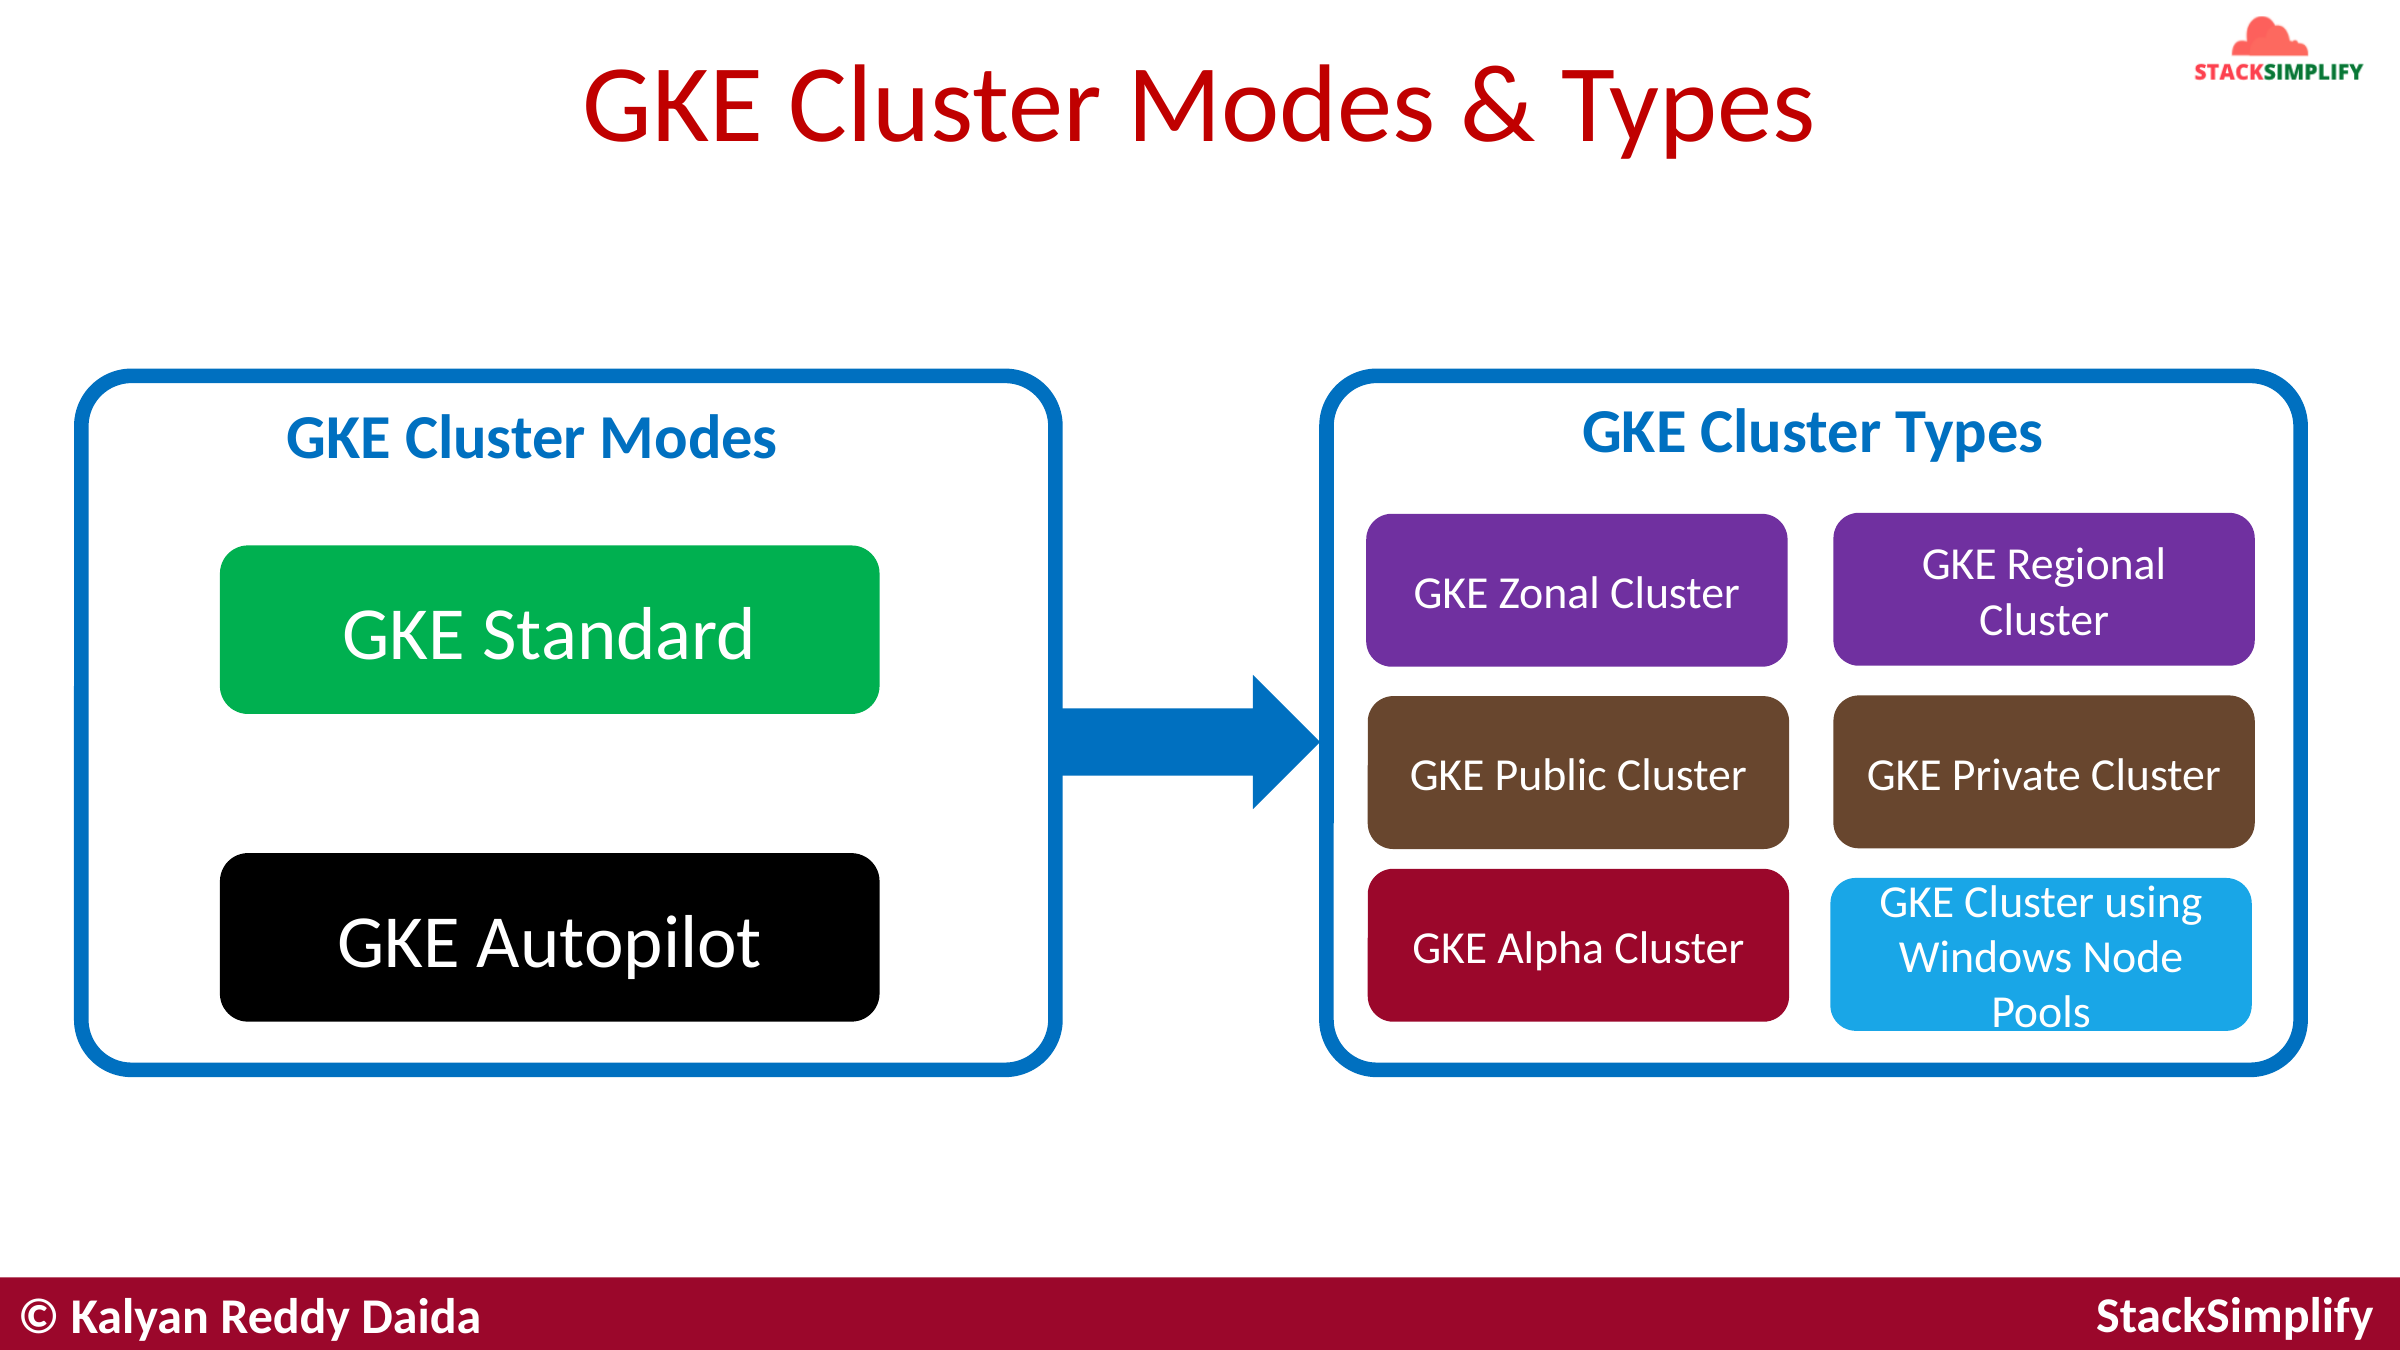

# GKE Cluster Modes & Types

GKE Cluster Types
GKE Cluster Modes
GKE Regional Cluster
GKE Zonal Cluster
GKE Standard

GKE Private Cluster
GKE Public Cluster
GKE Autopilot
GKE Alpha Cluster
GKE Cluster using Windows Node Pools
© Kalyan Reddy Daida